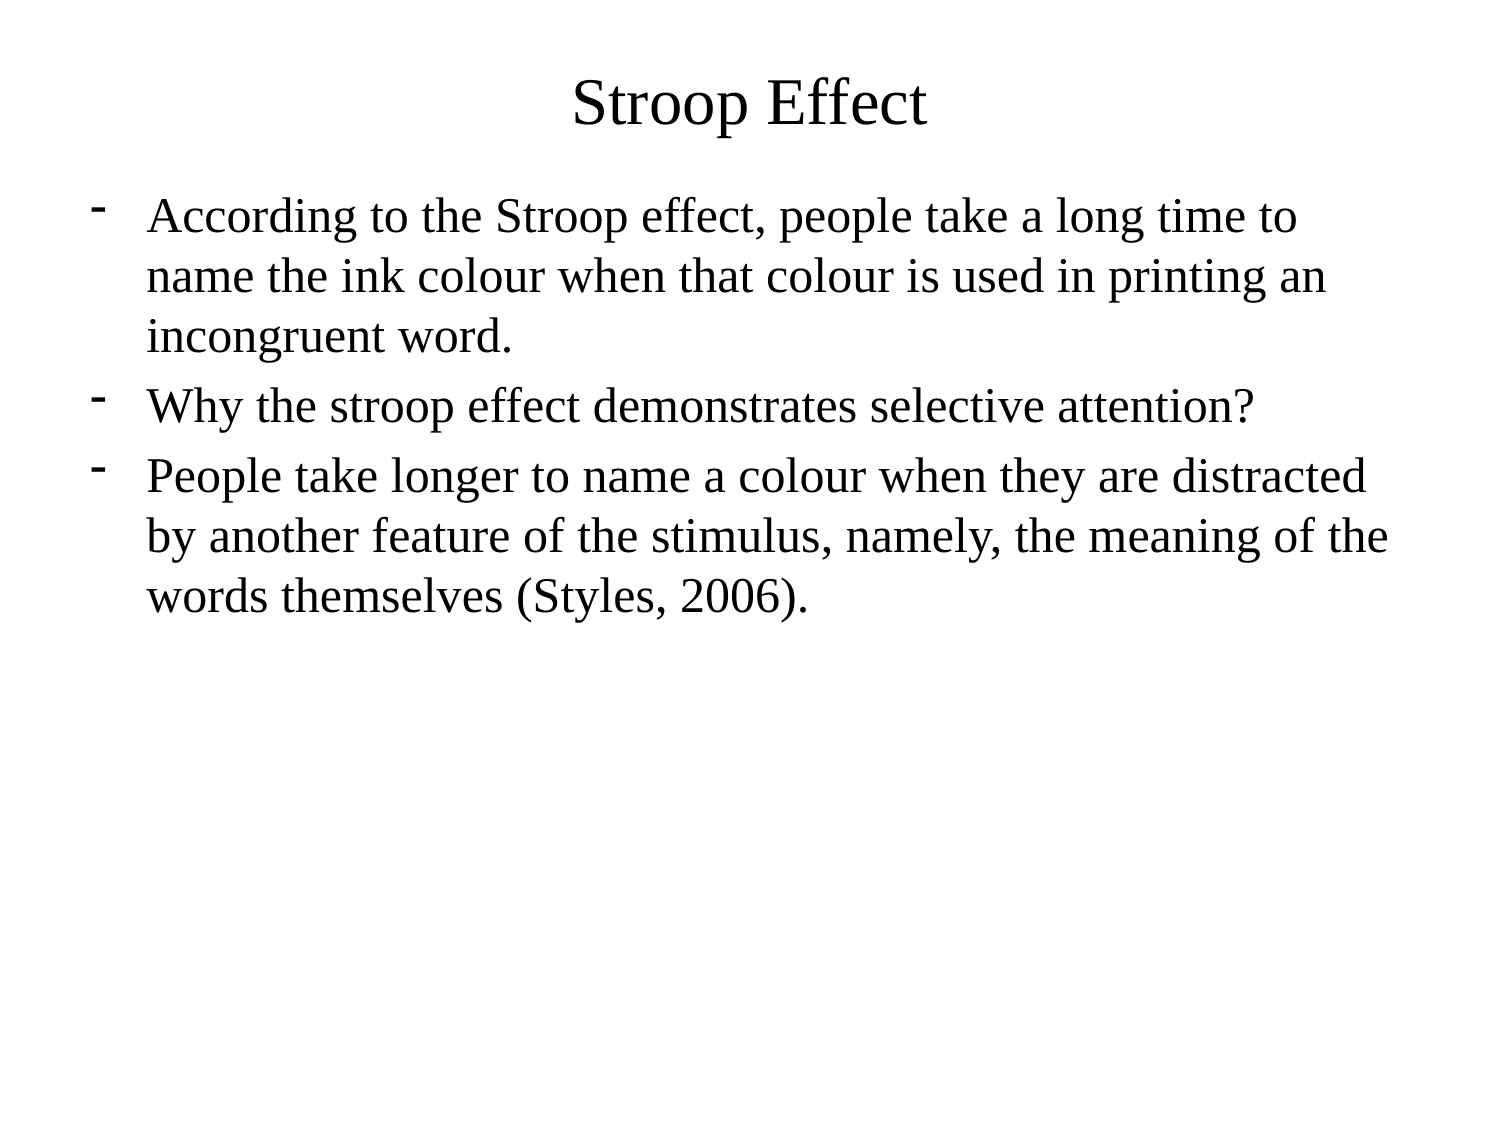

# Stroop Effect
According to the Stroop effect, people take a long time to name the ink colour when that colour is used in printing an incongruent word.
Why the stroop effect demonstrates selective attention?
People take longer to name a colour when they are distracted by another feature of the stimulus, namely, the meaning of the words themselves (Styles, 2006).